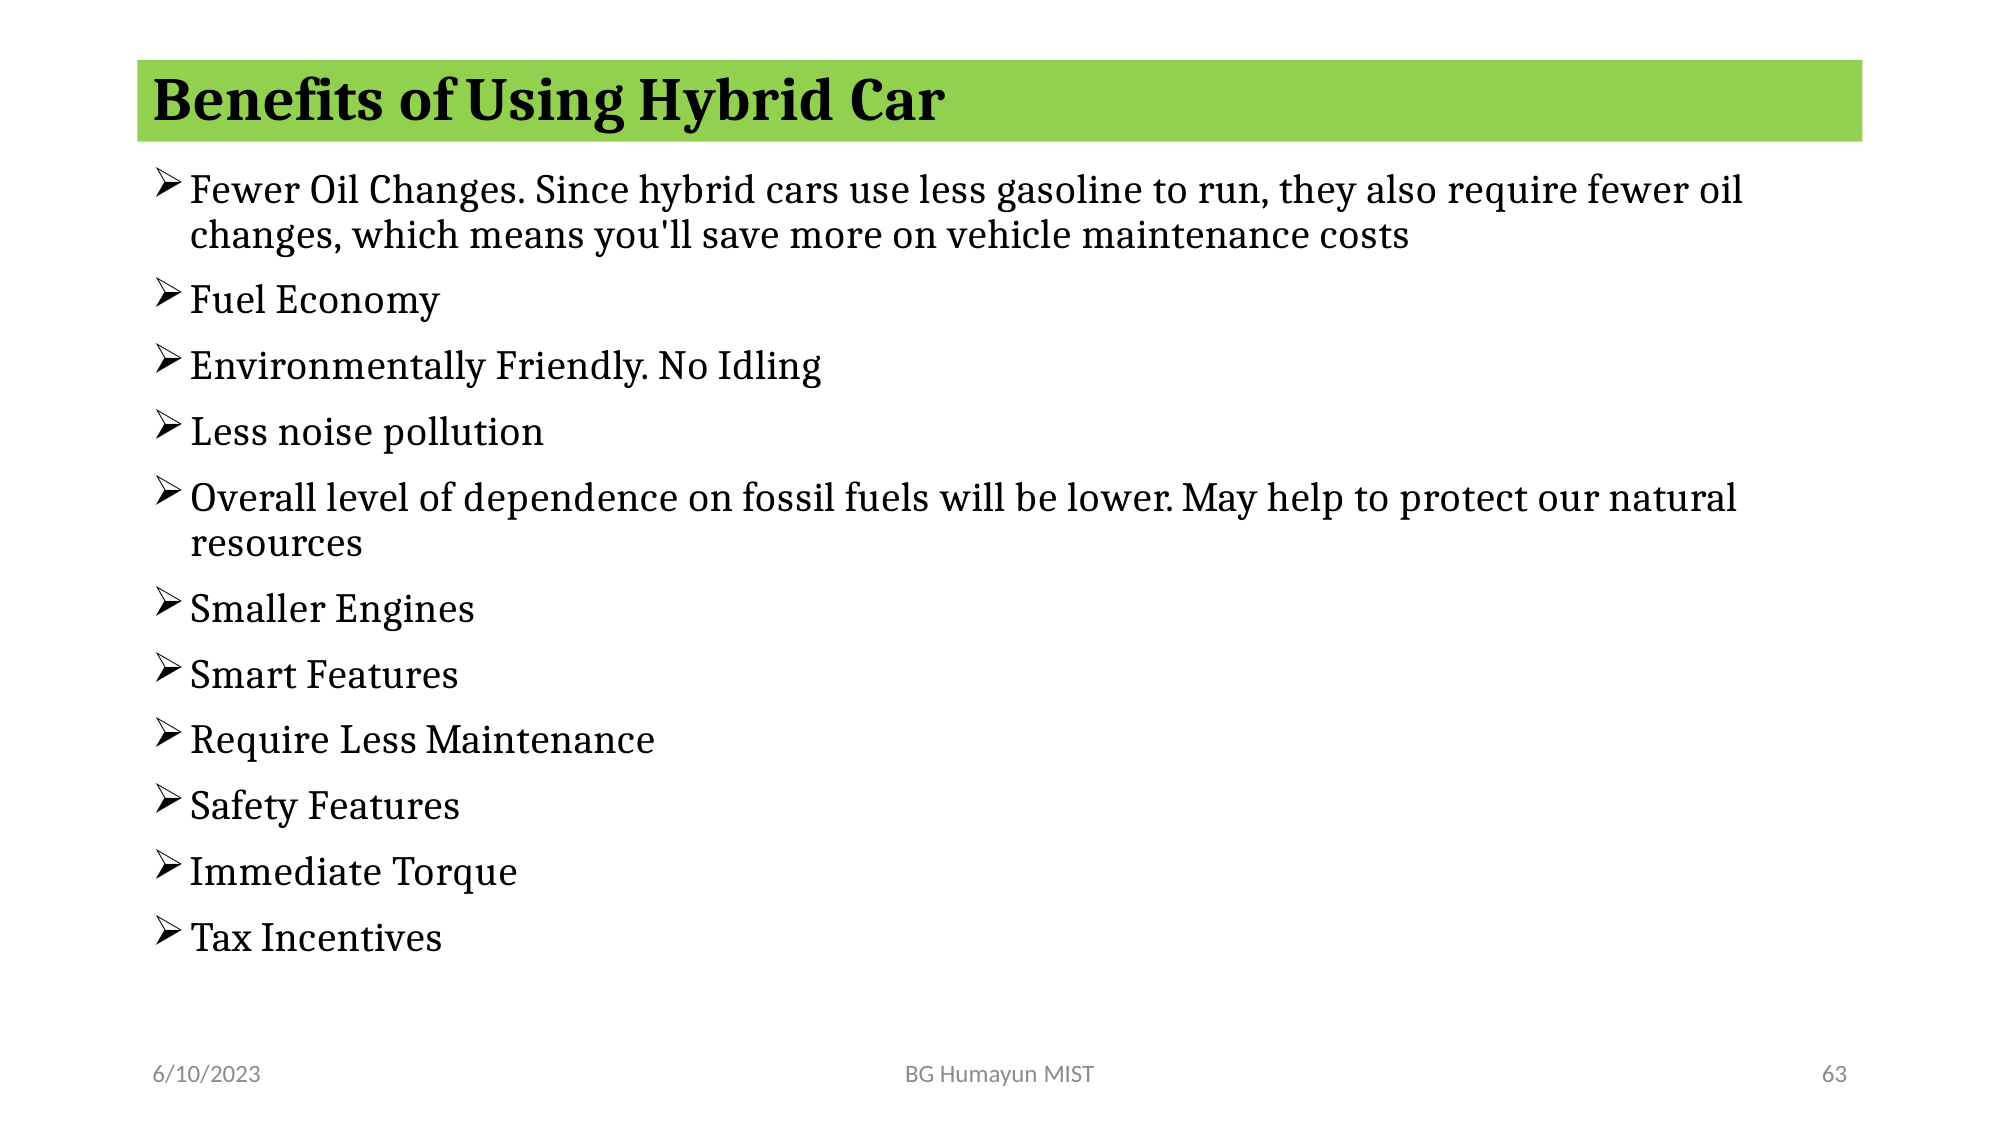

# Benefits of Using Hybrid Car
Fewer Oil Changes. Since hybrid cars use less gasoline to run, they also require fewer oil changes, which means you'll save more on vehicle maintenance costs
Fuel Economy
Environmentally Friendly. No Idling
Less noise pollution
Overall level of dependence on fossil fuels will be lower. May help to protect our natural resources
Smaller Engines
Smart Features
Require Less Maintenance
Safety Features
Immediate Torque
Tax Incentives
6/10/2023
BG Humayun MIST
63